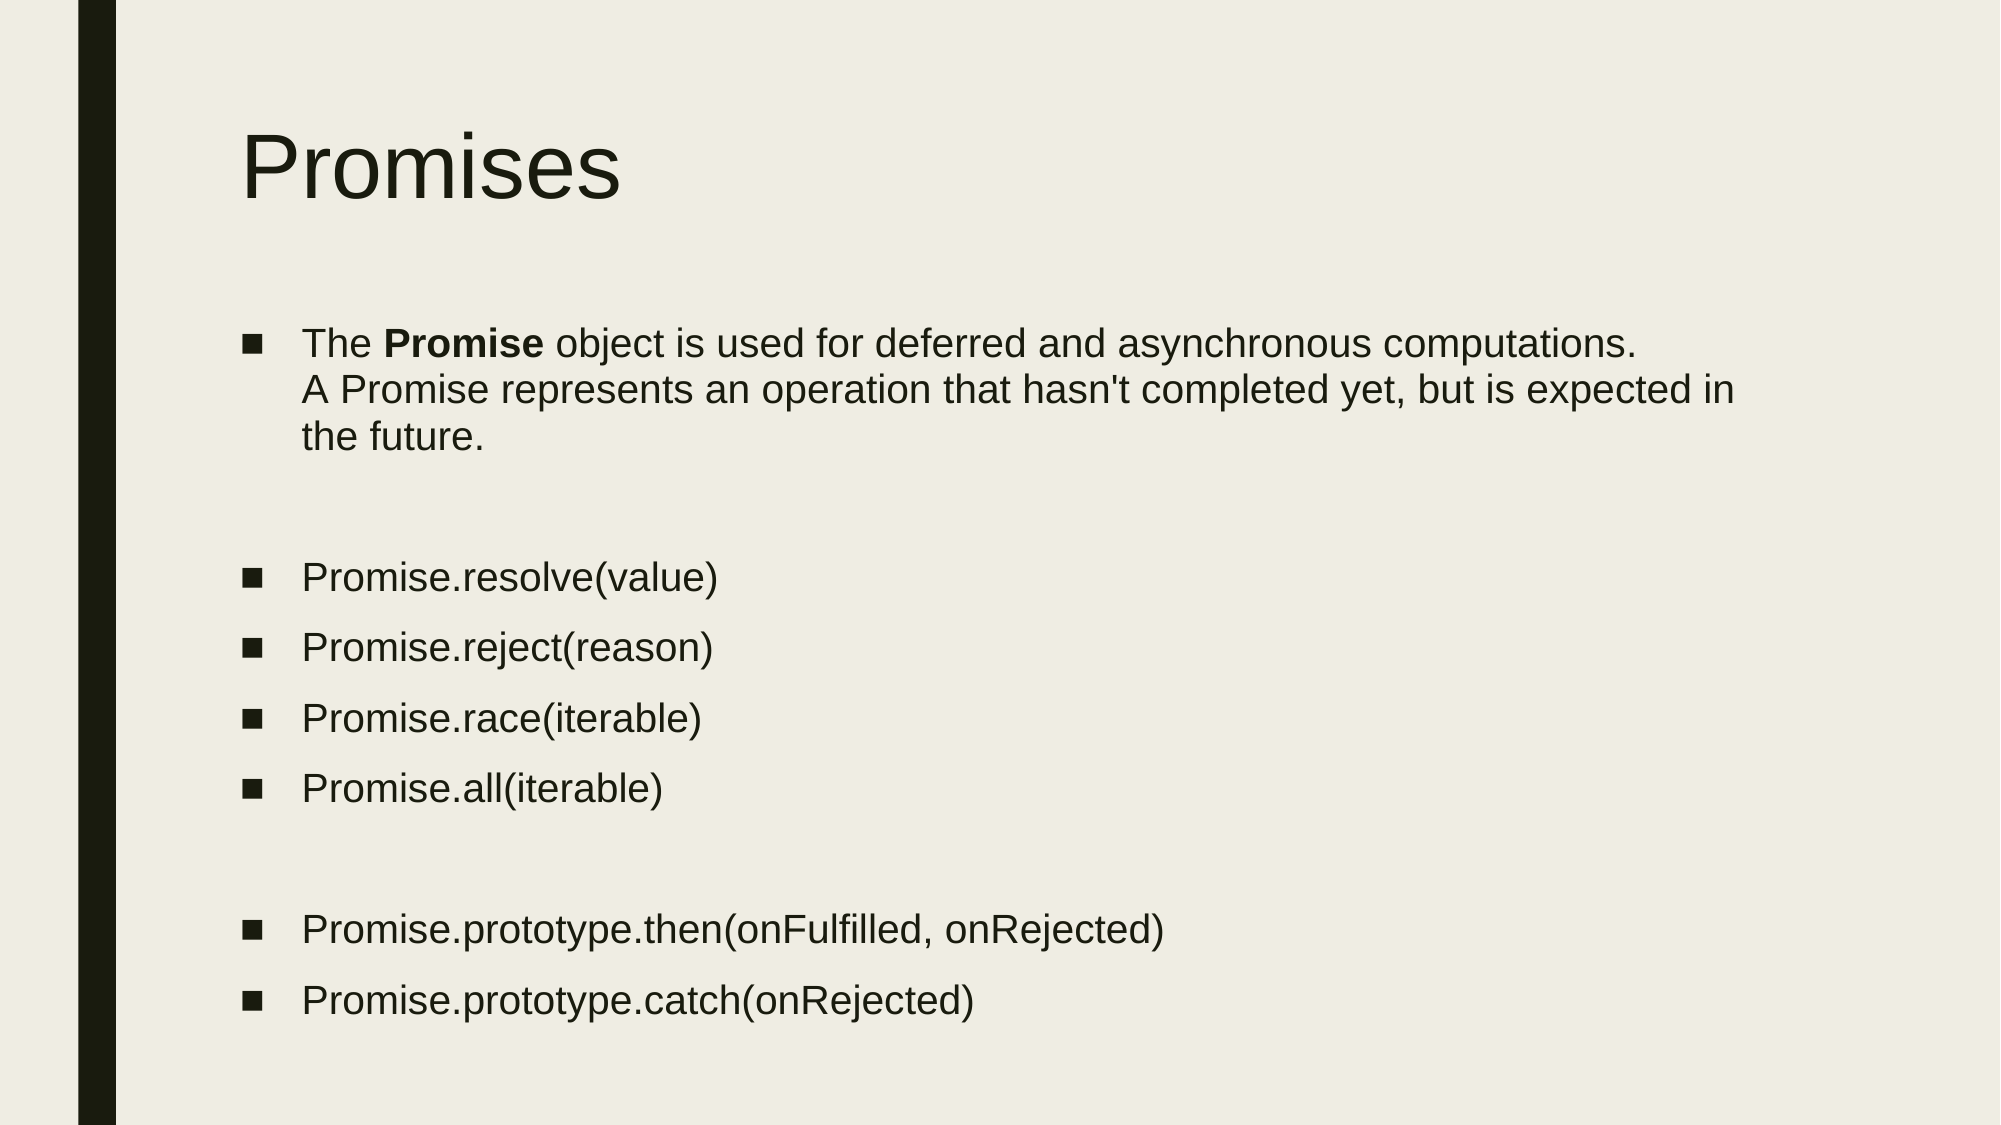

# Promises
The Promise object is used for deferred and asynchronous computations. A Promise represents an operation that hasn't completed yet, but is expected in the future.

Promise.resolve(value)
Promise.reject(reason)
Promise.race(iterable)
Promise.all(iterable)

Promise.prototype.then(onFulfilled, onRejected)
Promise.prototype.catch(onRejected)